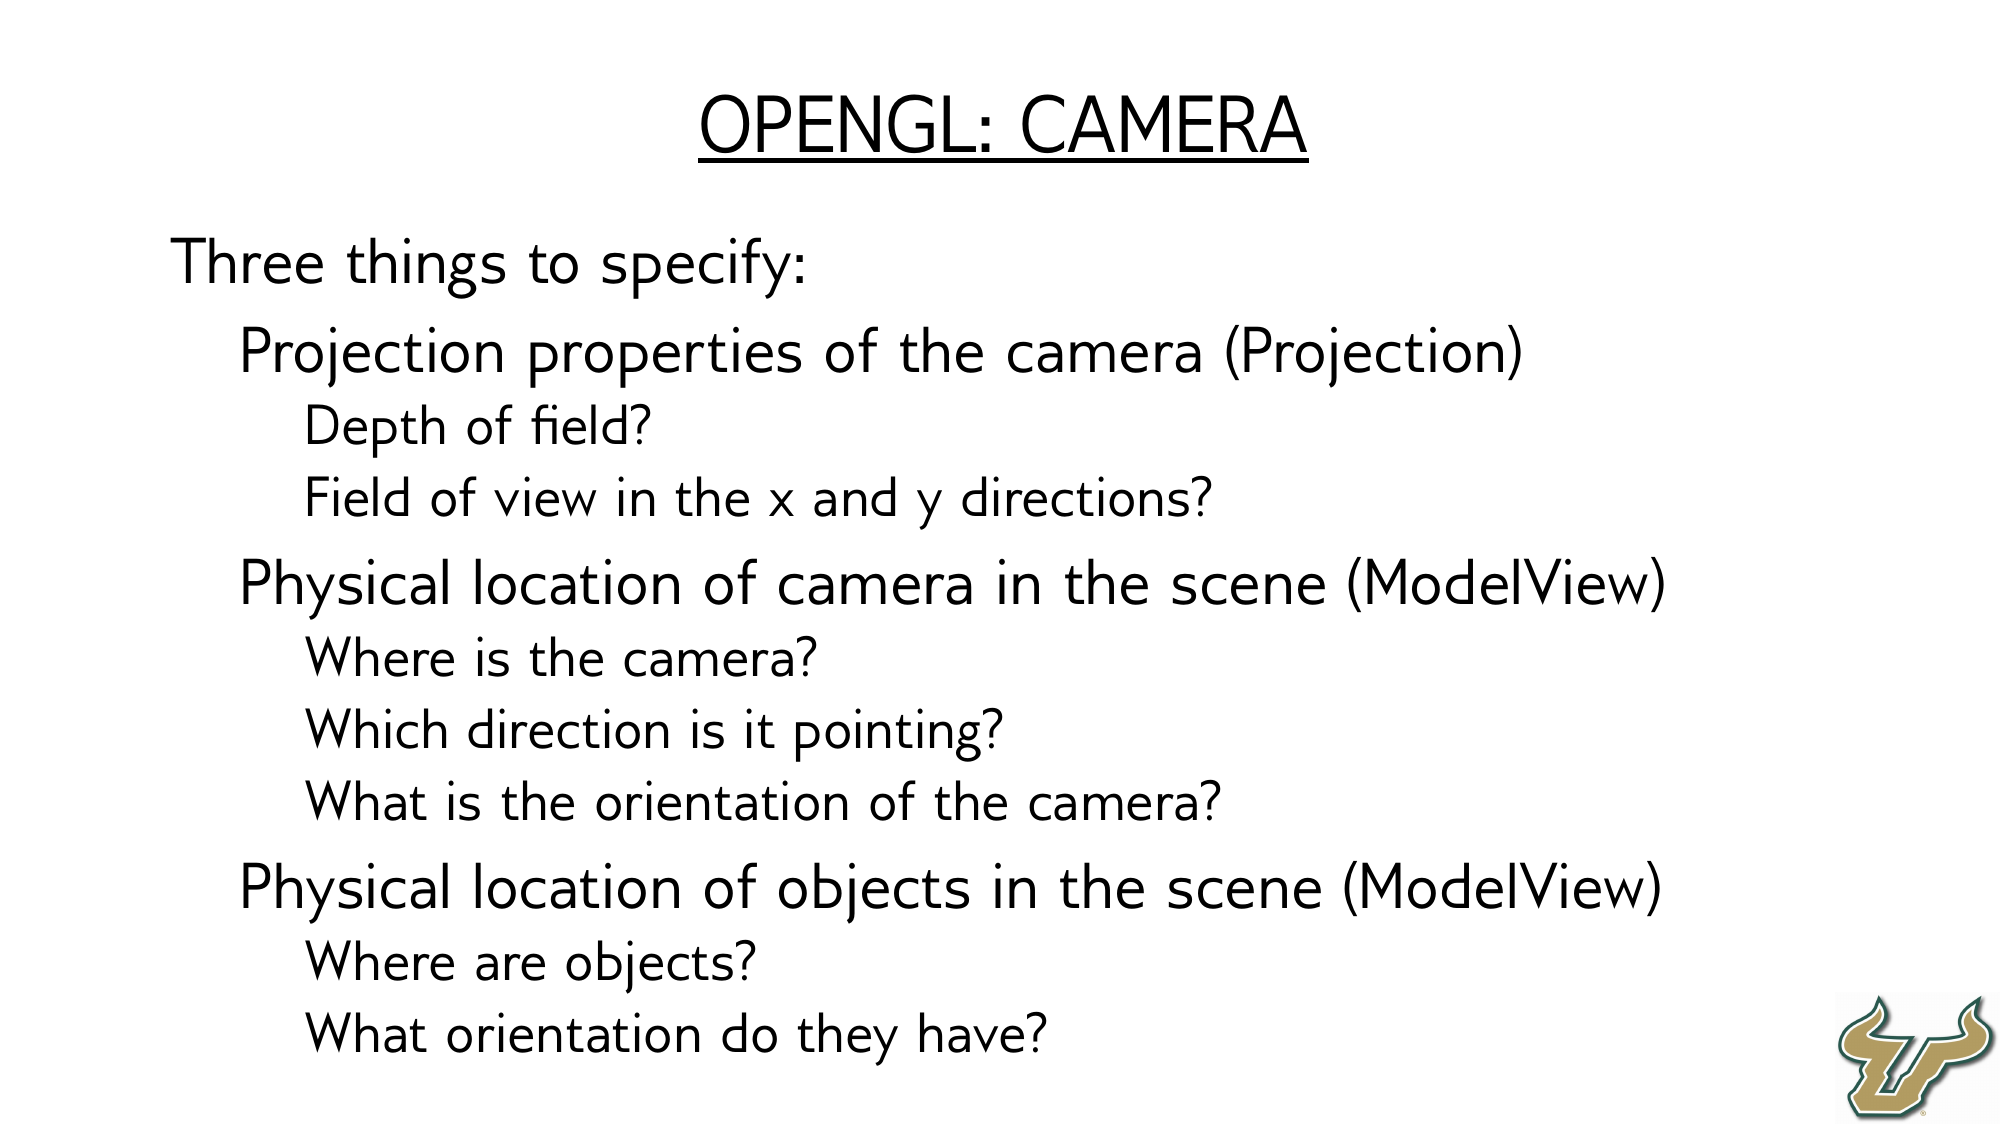

OpenGL: Camera
Three things to specify:
Projection properties of the camera (Projection)
Depth of field?
Field of view in the x and y directions?
Physical location of camera in the scene (ModelView)
Where is the camera?
Which direction is it pointing?
What is the orientation of the camera?
Physical location of objects in the scene (ModelView)
Where are objects?
What orientation do they have?